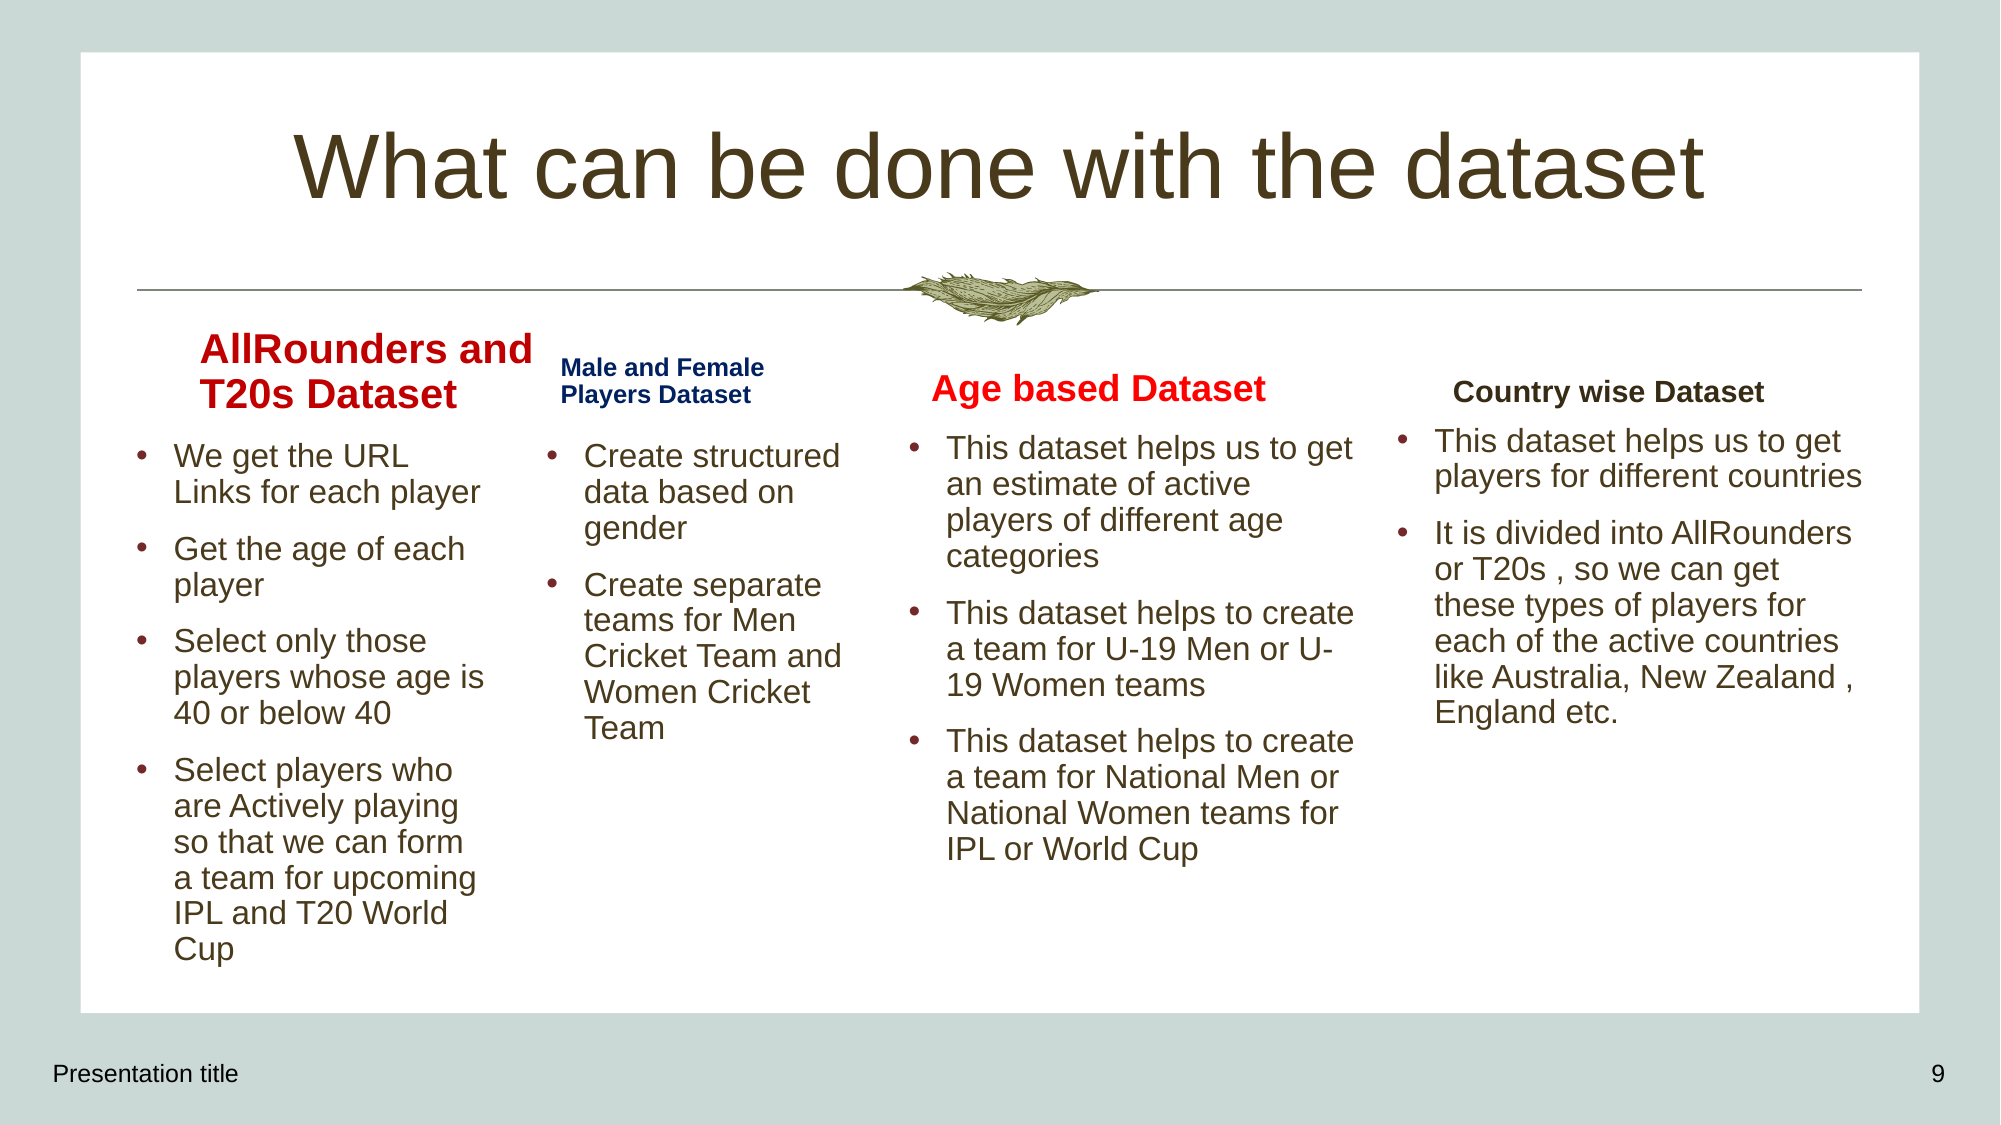

# What can be done with the dataset
AllRounders and T20s Dataset
Country wise Dataset
Male and Female Players Dataset
Age based Dataset
This dataset helps us to get players for different countries
It is divided into AllRounders or T20s , so we can get these types of players for each of the active countries like Australia, New Zealand , England etc.
This dataset helps us to get an estimate of active players of different age categories
This dataset helps to create a team for U-19 Men or U-19 Women teams
This dataset helps to create a team for National Men or National Women teams for IPL or World Cup

Create structured data based on gender
Create separate teams for Men Cricket Team and Women Cricket Team
We get the URL Links for each player
Get the age of each player
Select only those players whose age is 40 or below 40
Select players who are Actively playing so that we can form a team for upcoming IPL and T20 World Cup
Presentation title
9